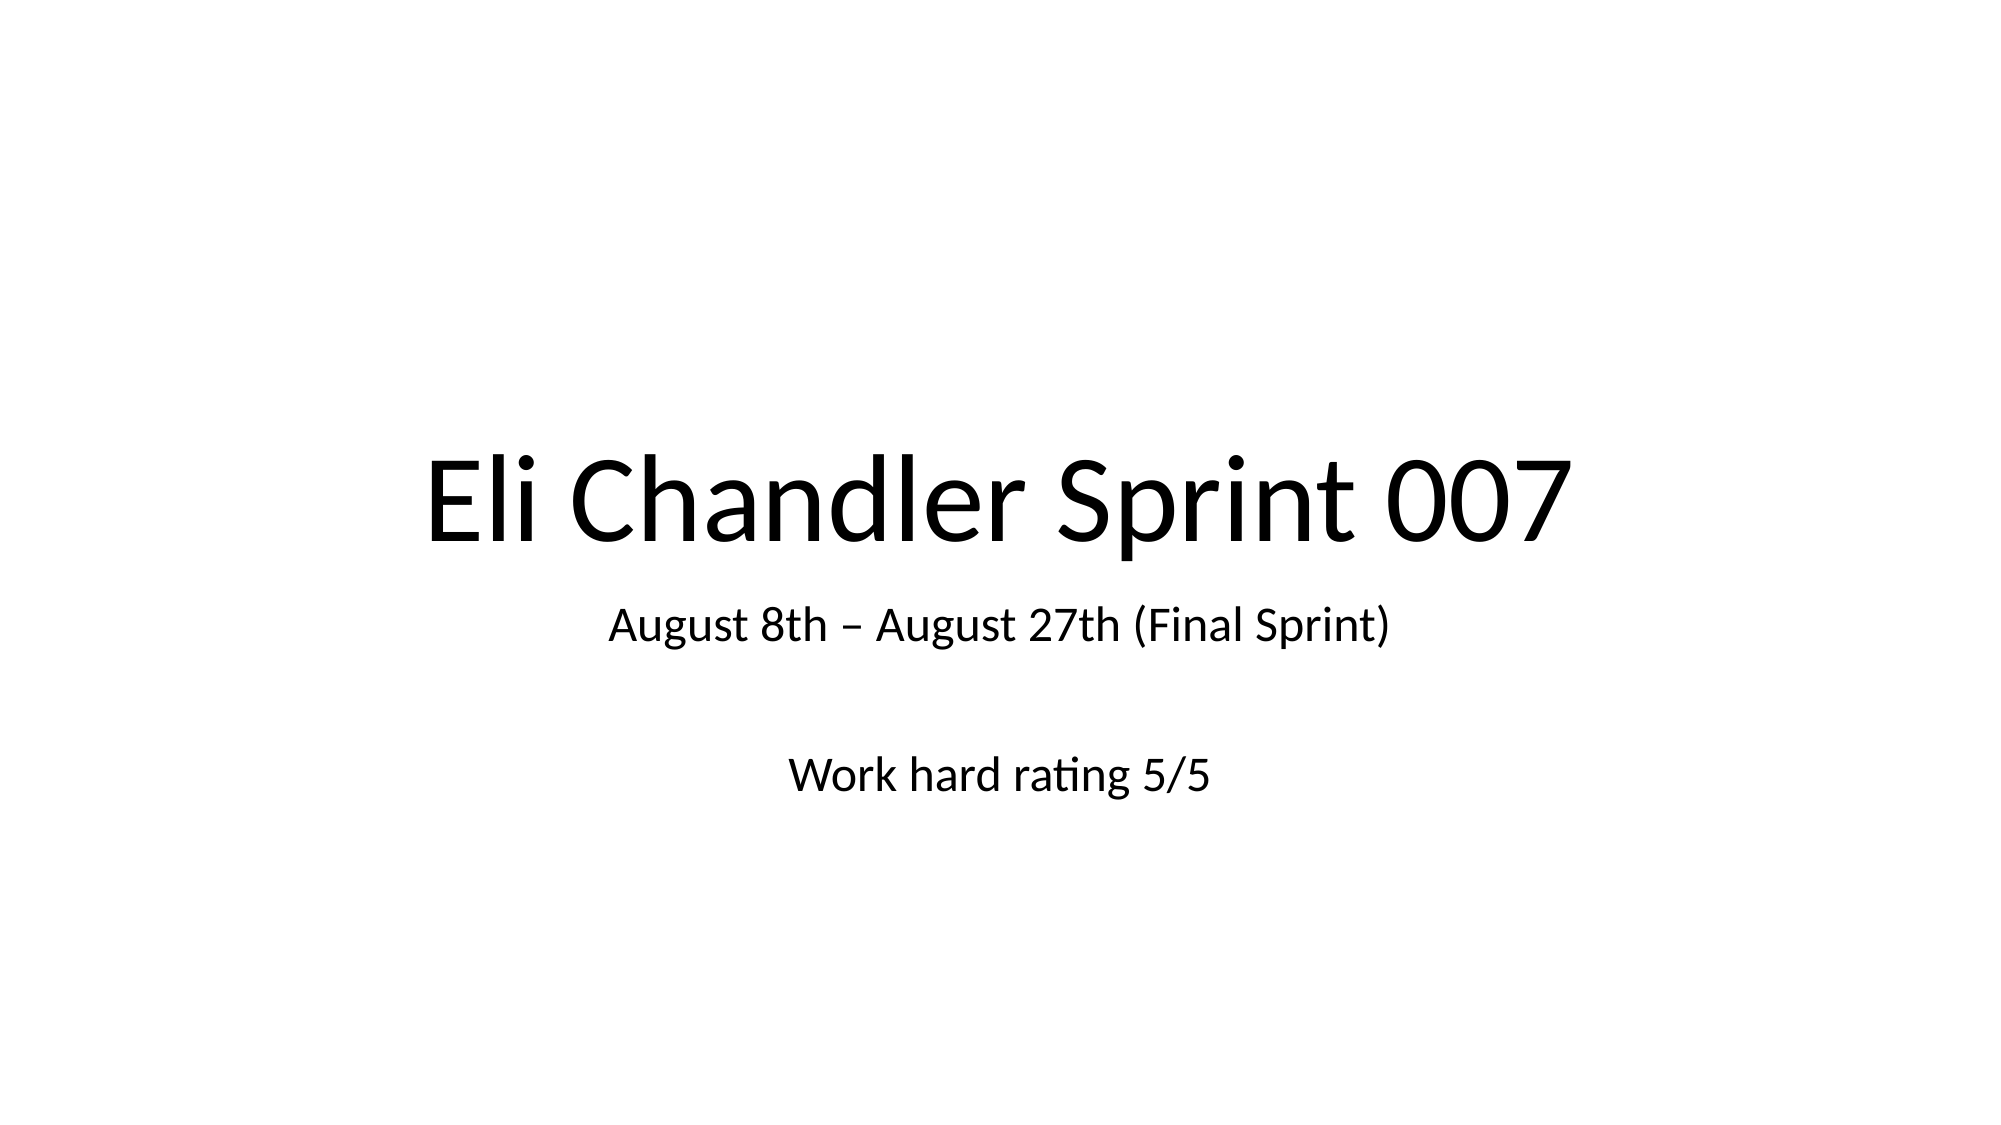

# Eli Chandler Sprint 007
August 8th – August 27th (Final Sprint)

Work hard rating 5/5